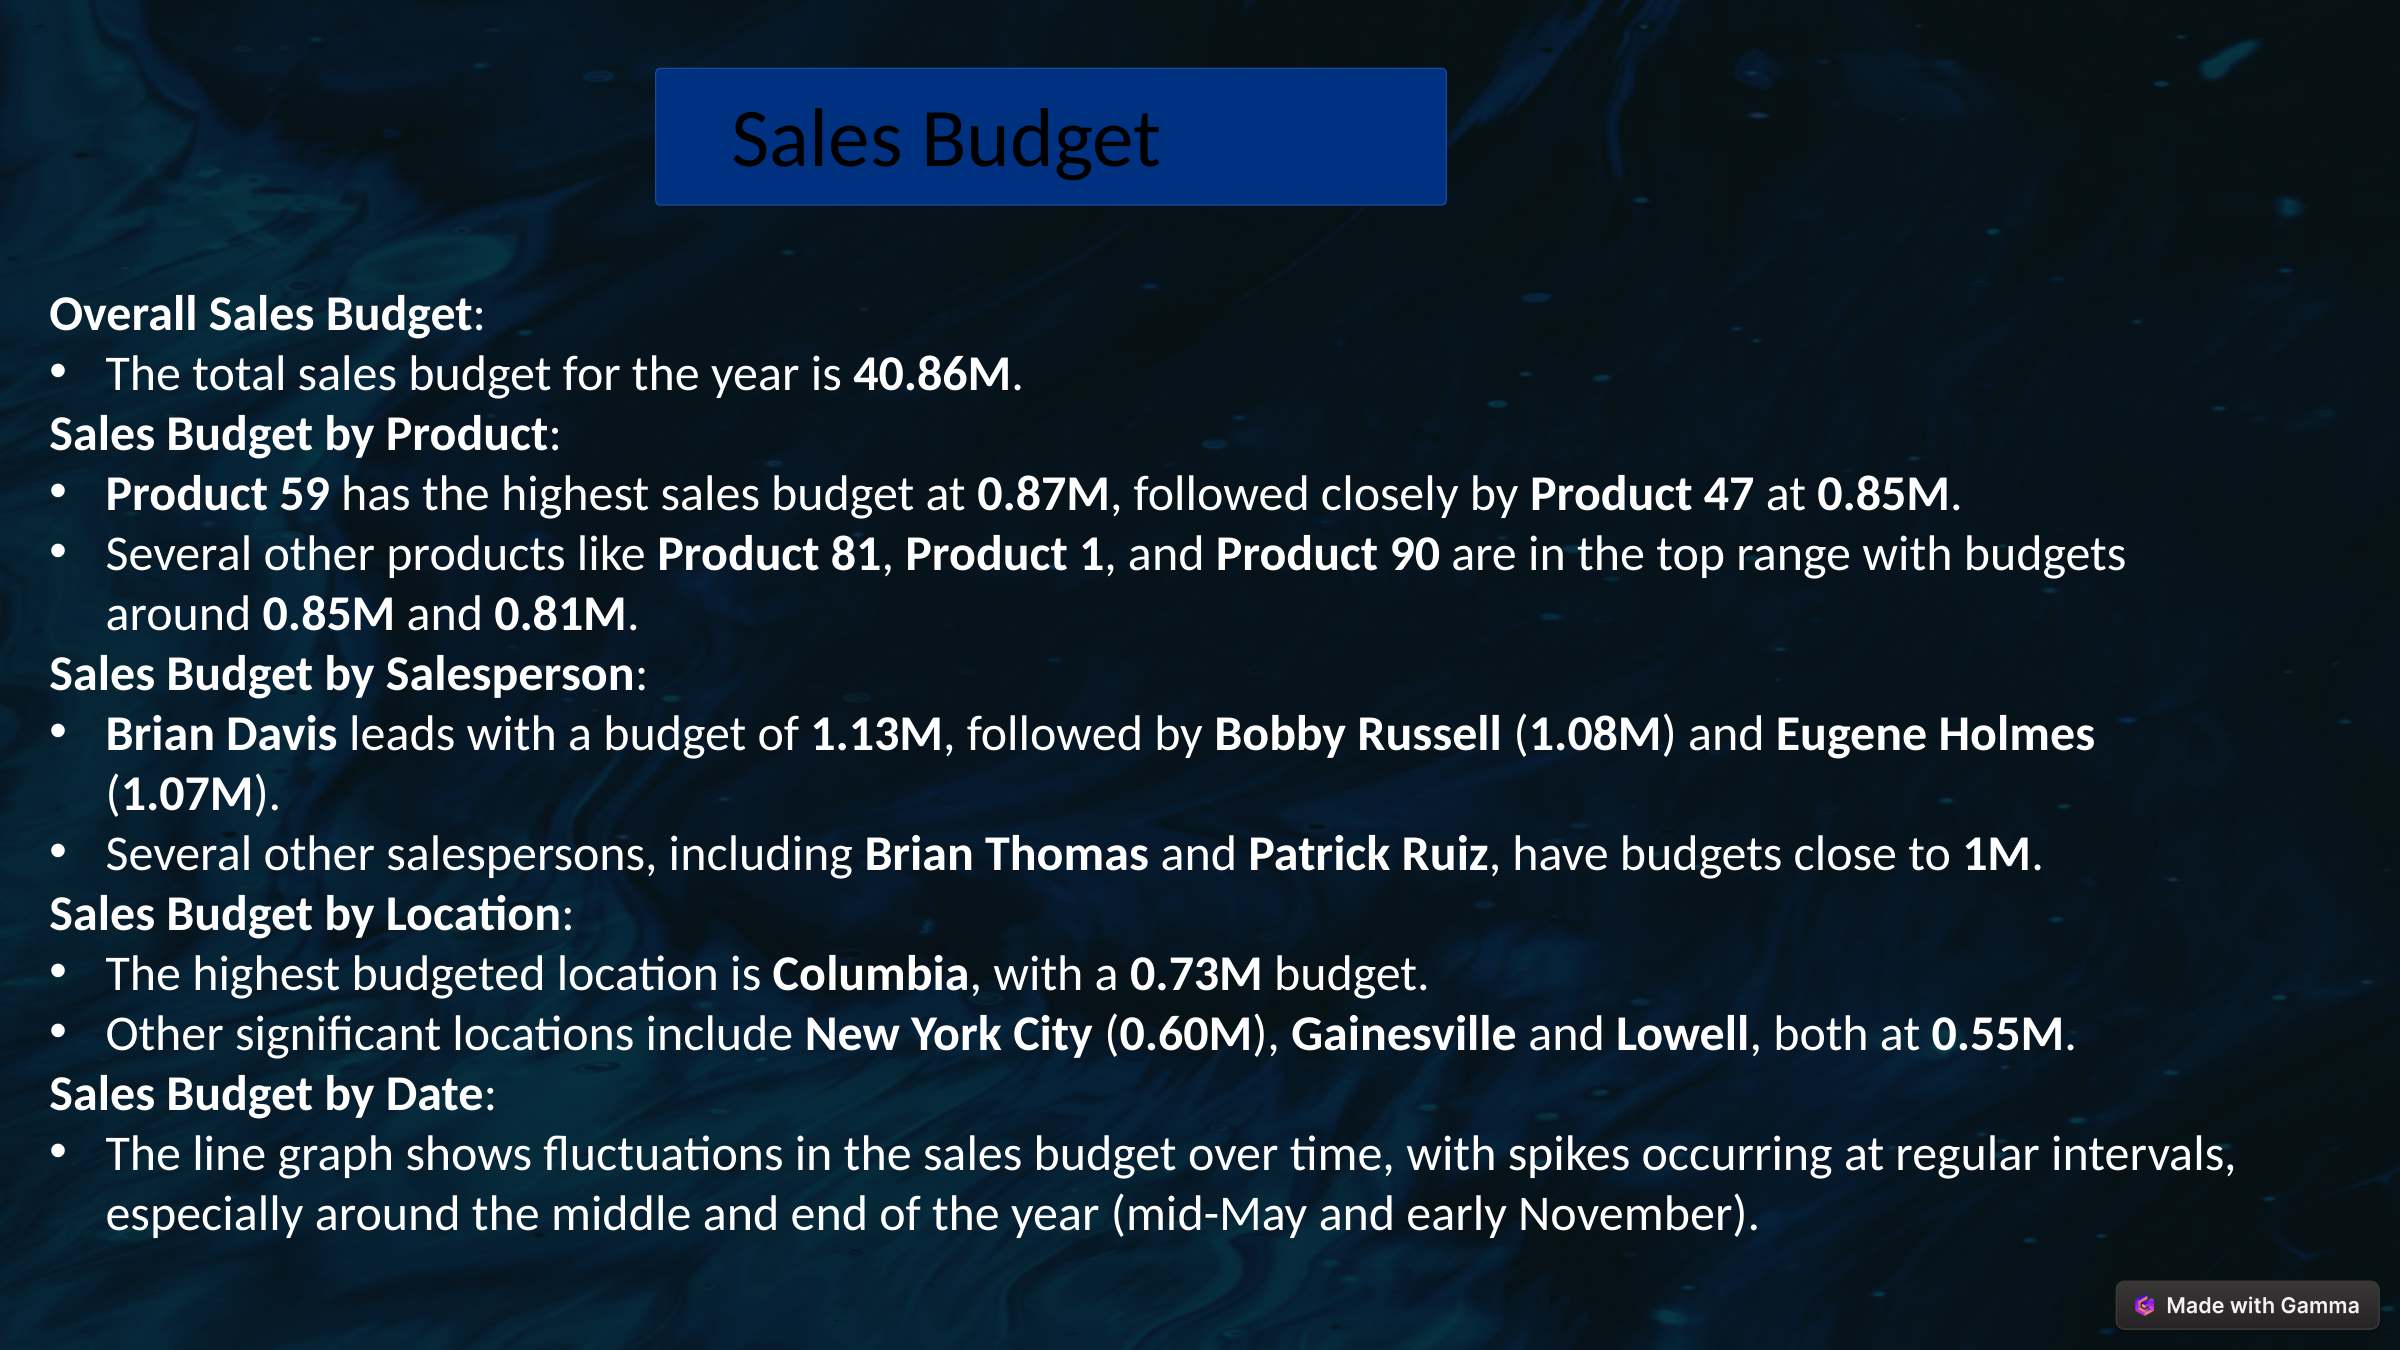

Sales Budget
Overall Sales Budget:
The total sales budget for the year is 40.86M.
Sales Budget by Product:
Product 59 has the highest sales budget at 0.87M, followed closely by Product 47 at 0.85M.
Several other products like Product 81, Product 1, and Product 90 are in the top range with budgets around 0.85M and 0.81M.
Sales Budget by Salesperson:
Brian Davis leads with a budget of 1.13M, followed by Bobby Russell (1.08M) and Eugene Holmes (1.07M).
Several other salespersons, including Brian Thomas and Patrick Ruiz, have budgets close to 1M.
Sales Budget by Location:
The highest budgeted location is Columbia, with a 0.73M budget.
Other significant locations include New York City (0.60M), Gainesville and Lowell, both at 0.55M.
Sales Budget by Date:
The line graph shows fluctuations in the sales budget over time, with spikes occurring at regular intervals, especially around the middle and end of the year (mid-May and early November).